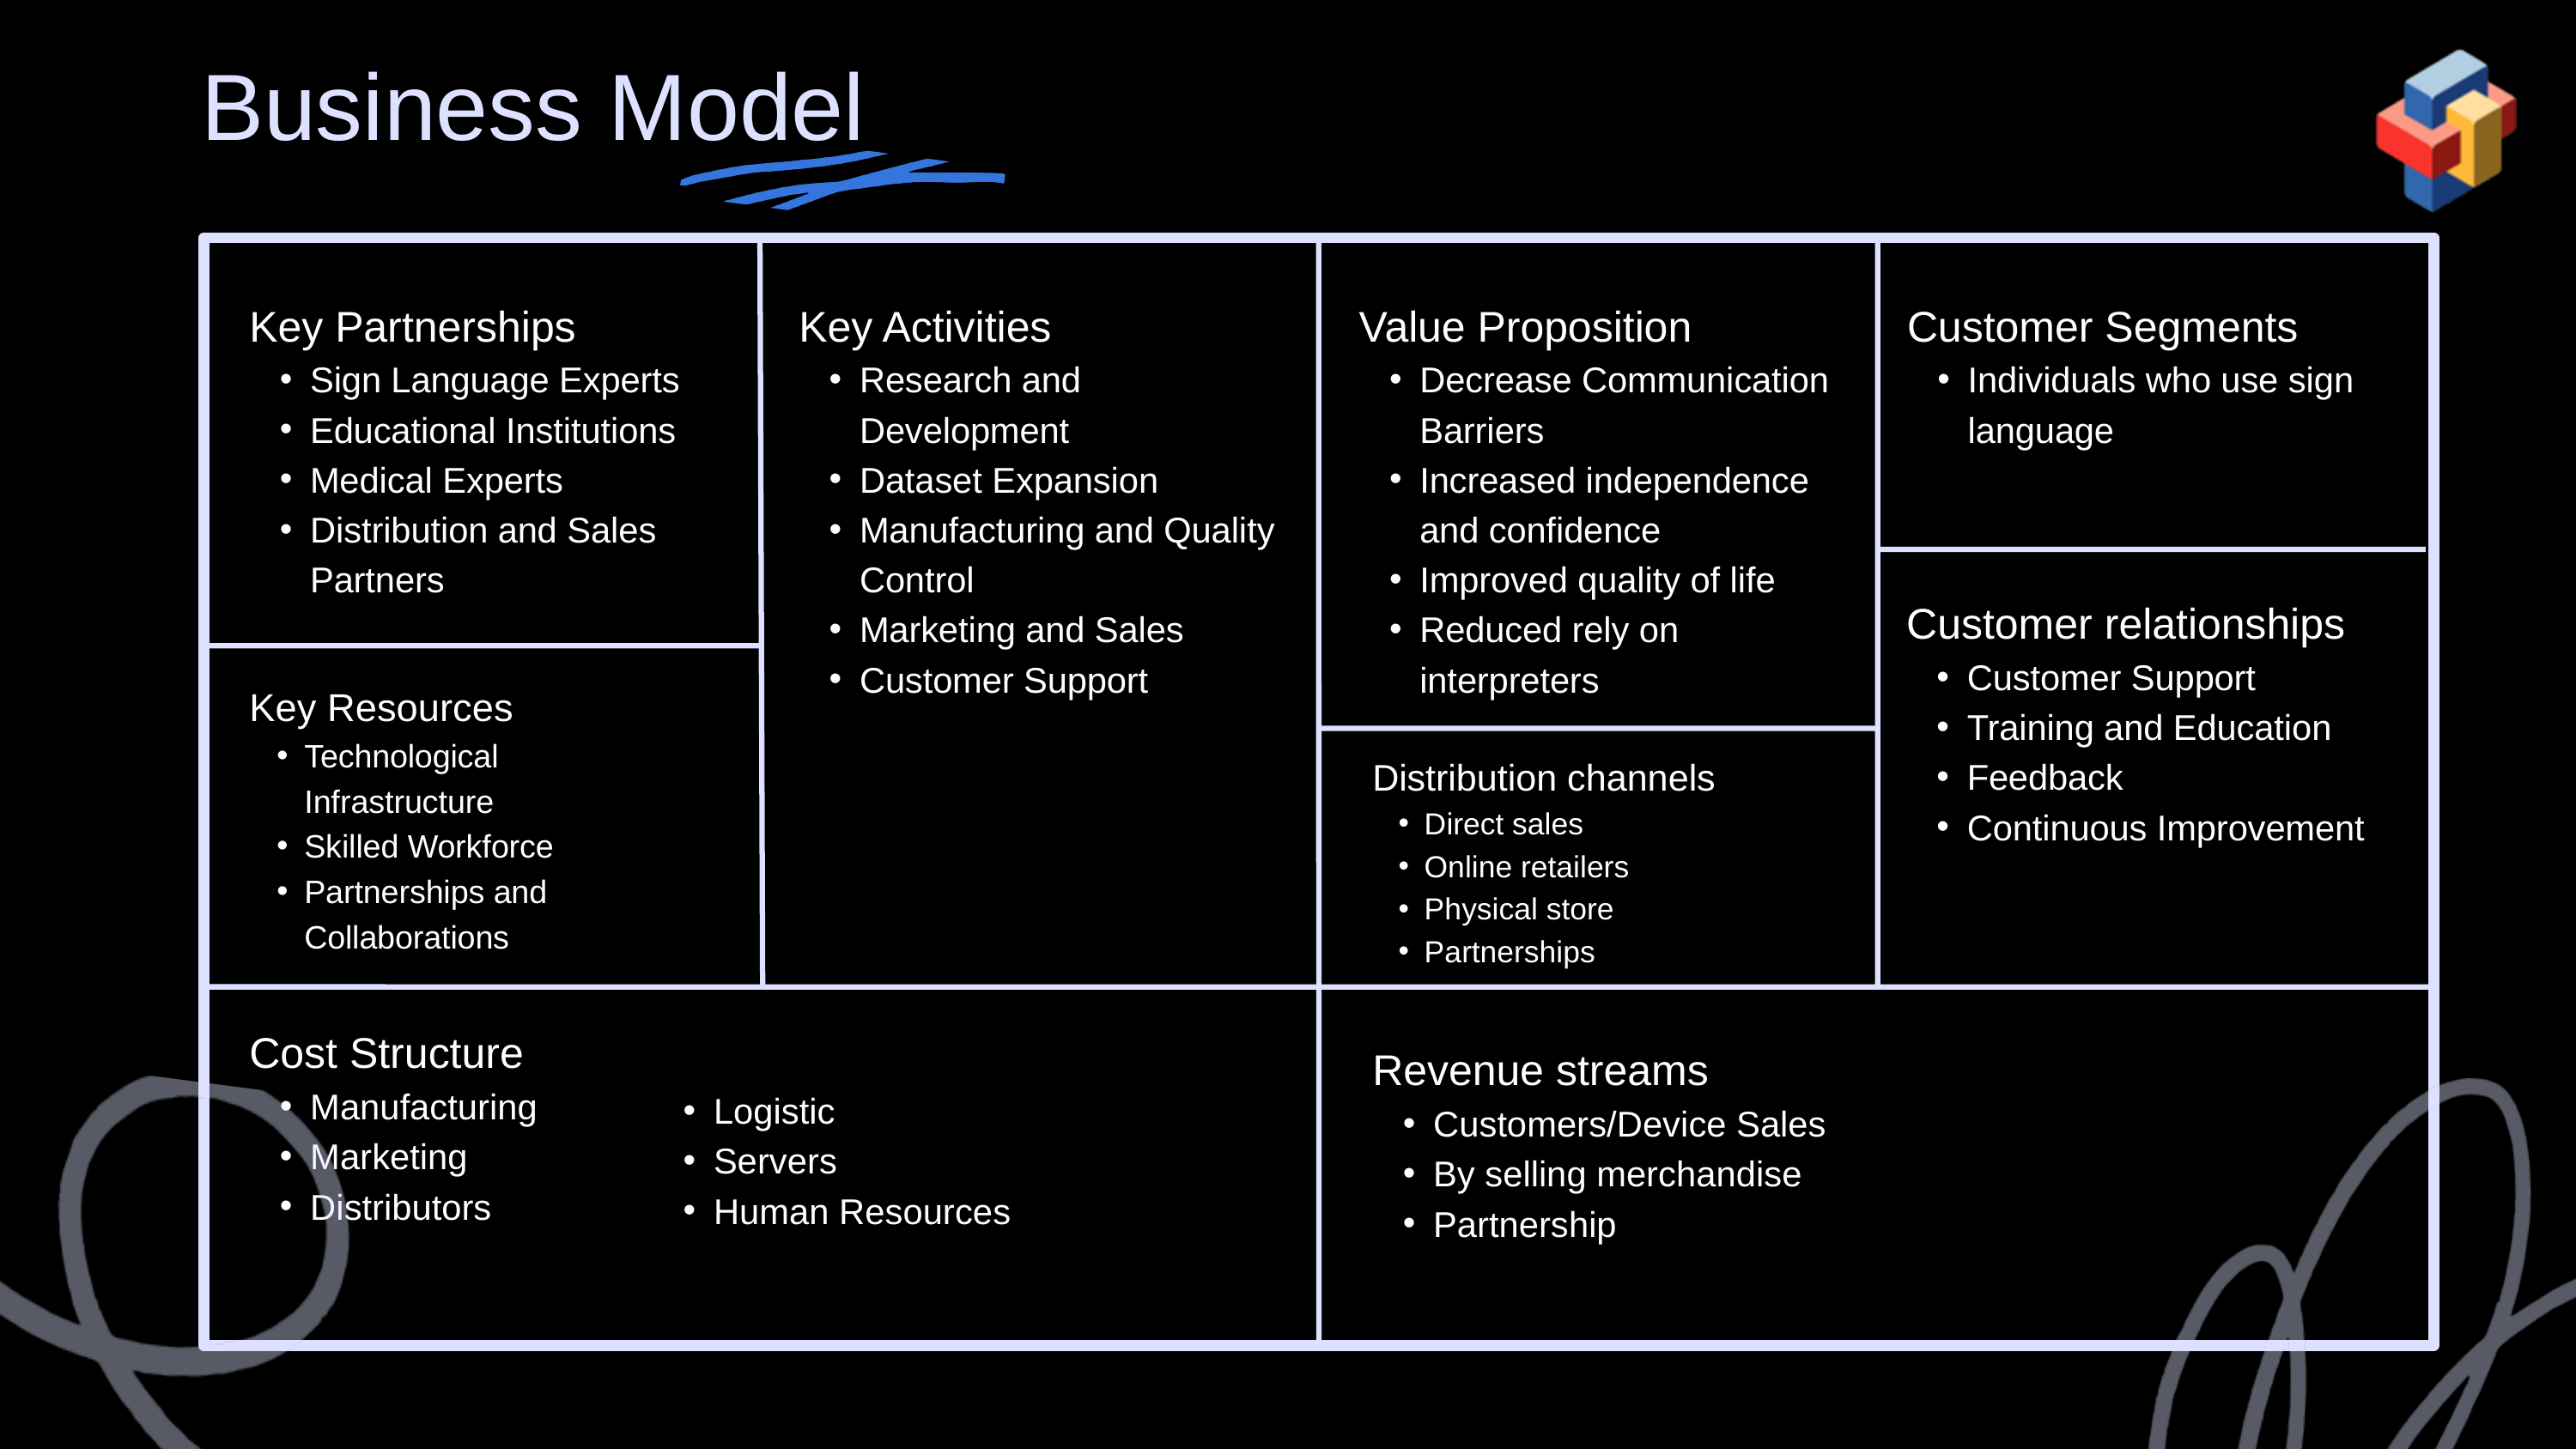

Business Model

Key Partnerships
Sign Language Experts
Educational Institutions
Medical Experts
Distribution and Sales Partners
Key Activities
Research and Development
Dataset Expansion
Manufacturing and Quality Control
Marketing and Sales
Customer Support
Value Proposition
Decrease Communication Barriers
Increased independence and confidence
Improved quality of life
Reduced rely on interpreters
Customer Segments
Individuals who use sign language

Customer relationships
Customer Support
Training and Education
Feedback
Continuous Improvement

Key Resources
Technological Infrastructure
Skilled Workforce
Partnerships and Collaborations
Distribution channels
Direct sales
Online retailers
Physical store
Partnerships

Cost Structure
Manufacturing
Marketing
Distributors
Revenue streams
Customers/Device Sales
By selling merchandise
Partnership

Logistic
Servers
Human Resources